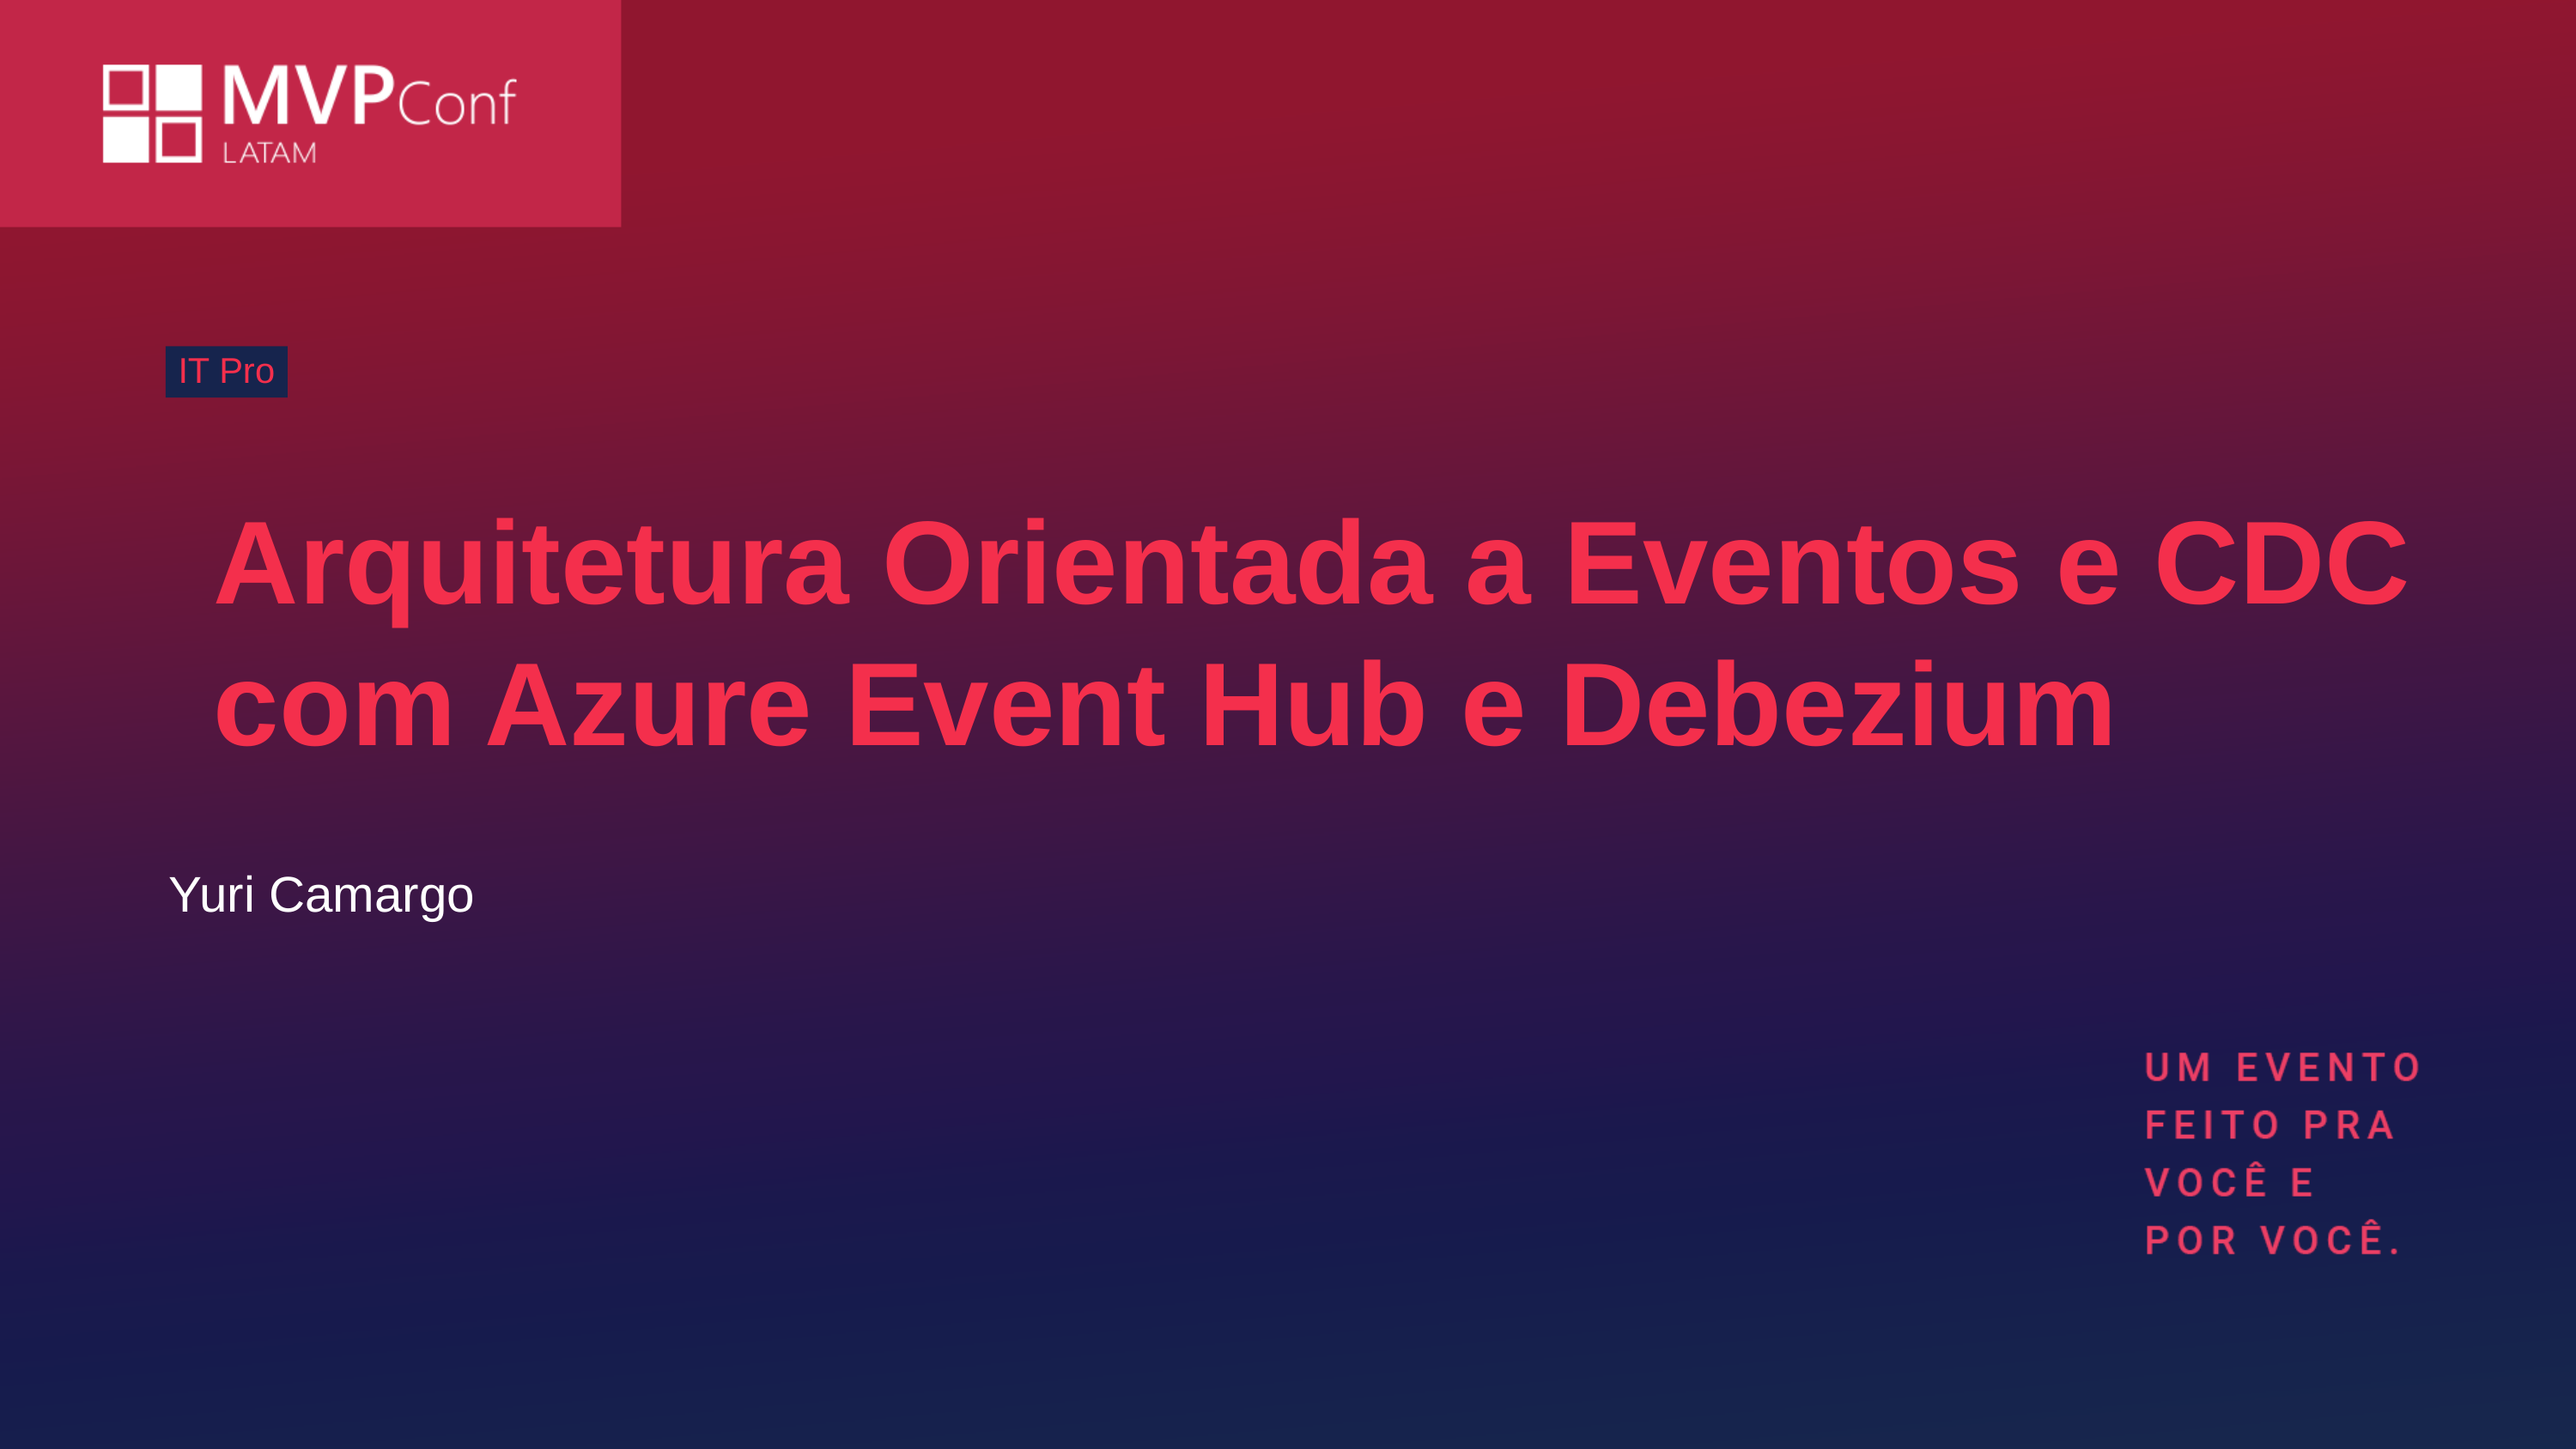

IT Pro
Arquitetura Orientada a Eventos e CDC
com Azure Event Hub e Debezium
Yuri Camargo